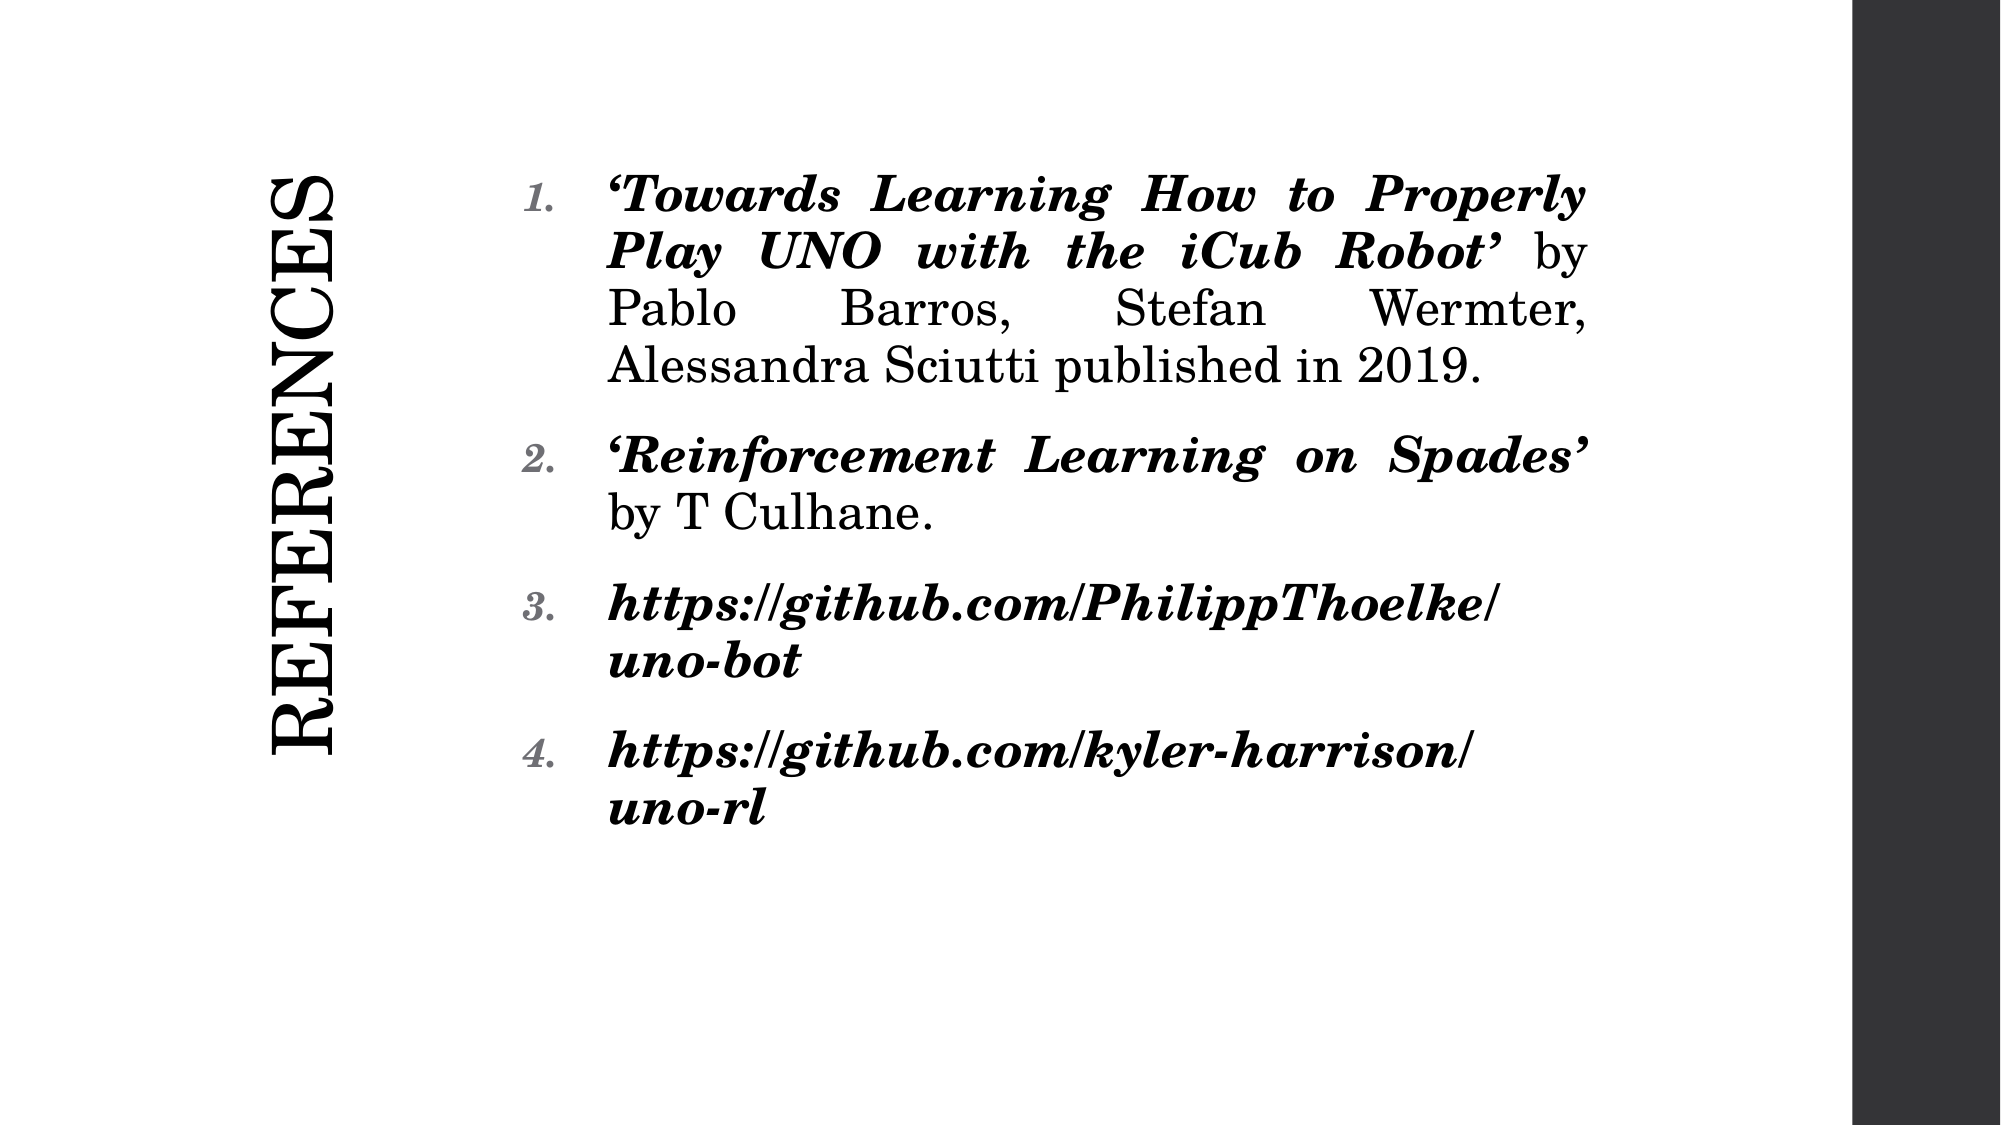

‘Towards Learning How to Properly Play UNO with the iCub Robot’ by Pablo Barros, Stefan Wermter, Alessandra Sciutti published in 2019.
‘Reinforcement Learning on Spades’ by T Culhane.
https://github.com/PhilippThoelke/uno-bot
https://github.com/kyler-harrison/uno-rl

# REFERENCES